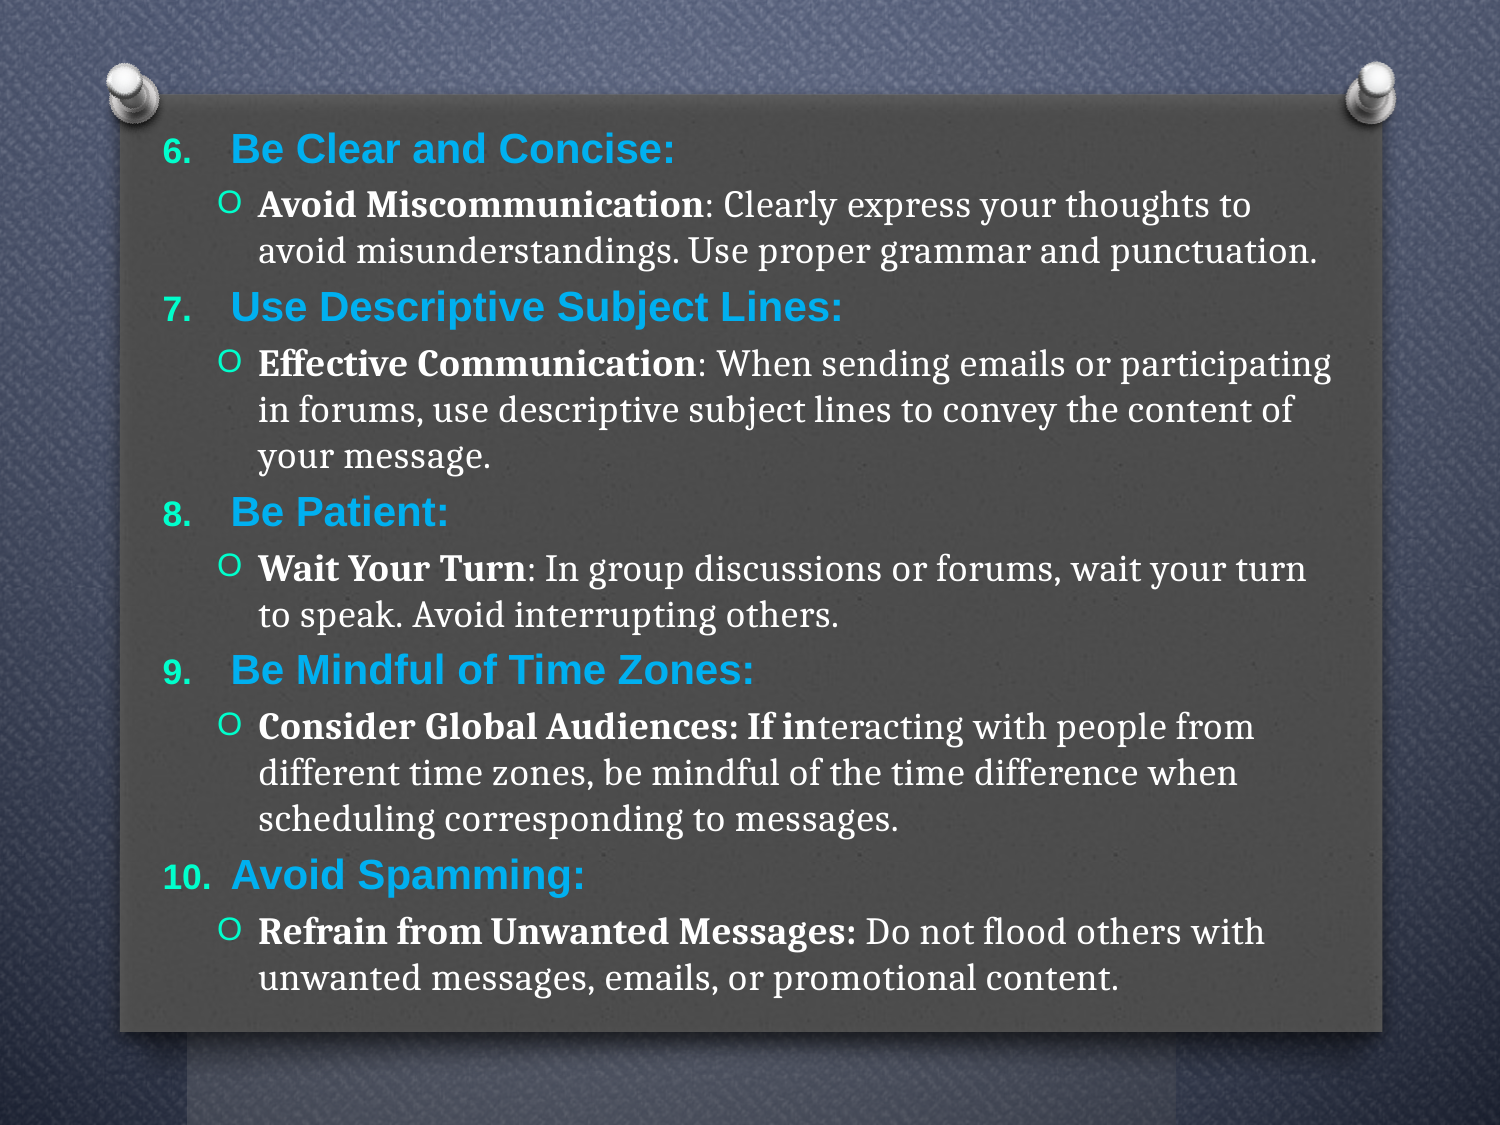

Be Clear and Concise:
Avoid Miscommunication: Clearly express your thoughts to avoid misunderstandings. Use proper grammar and punctuation.
Use Descriptive Subject Lines:
Effective Communication: When sending emails or participating in forums, use descriptive subject lines to convey the content of your message.
Be Patient:
Wait Your Turn: In group discussions or forums, wait your turn to speak. Avoid interrupting others.
Be Mindful of Time Zones:
Consider Global Audiences: If interacting with people from different time zones, be mindful of the time difference when scheduling corresponding to messages.
Avoid Spamming:
Refrain from Unwanted Messages: Do not flood others with unwanted messages, emails, or promotional content.